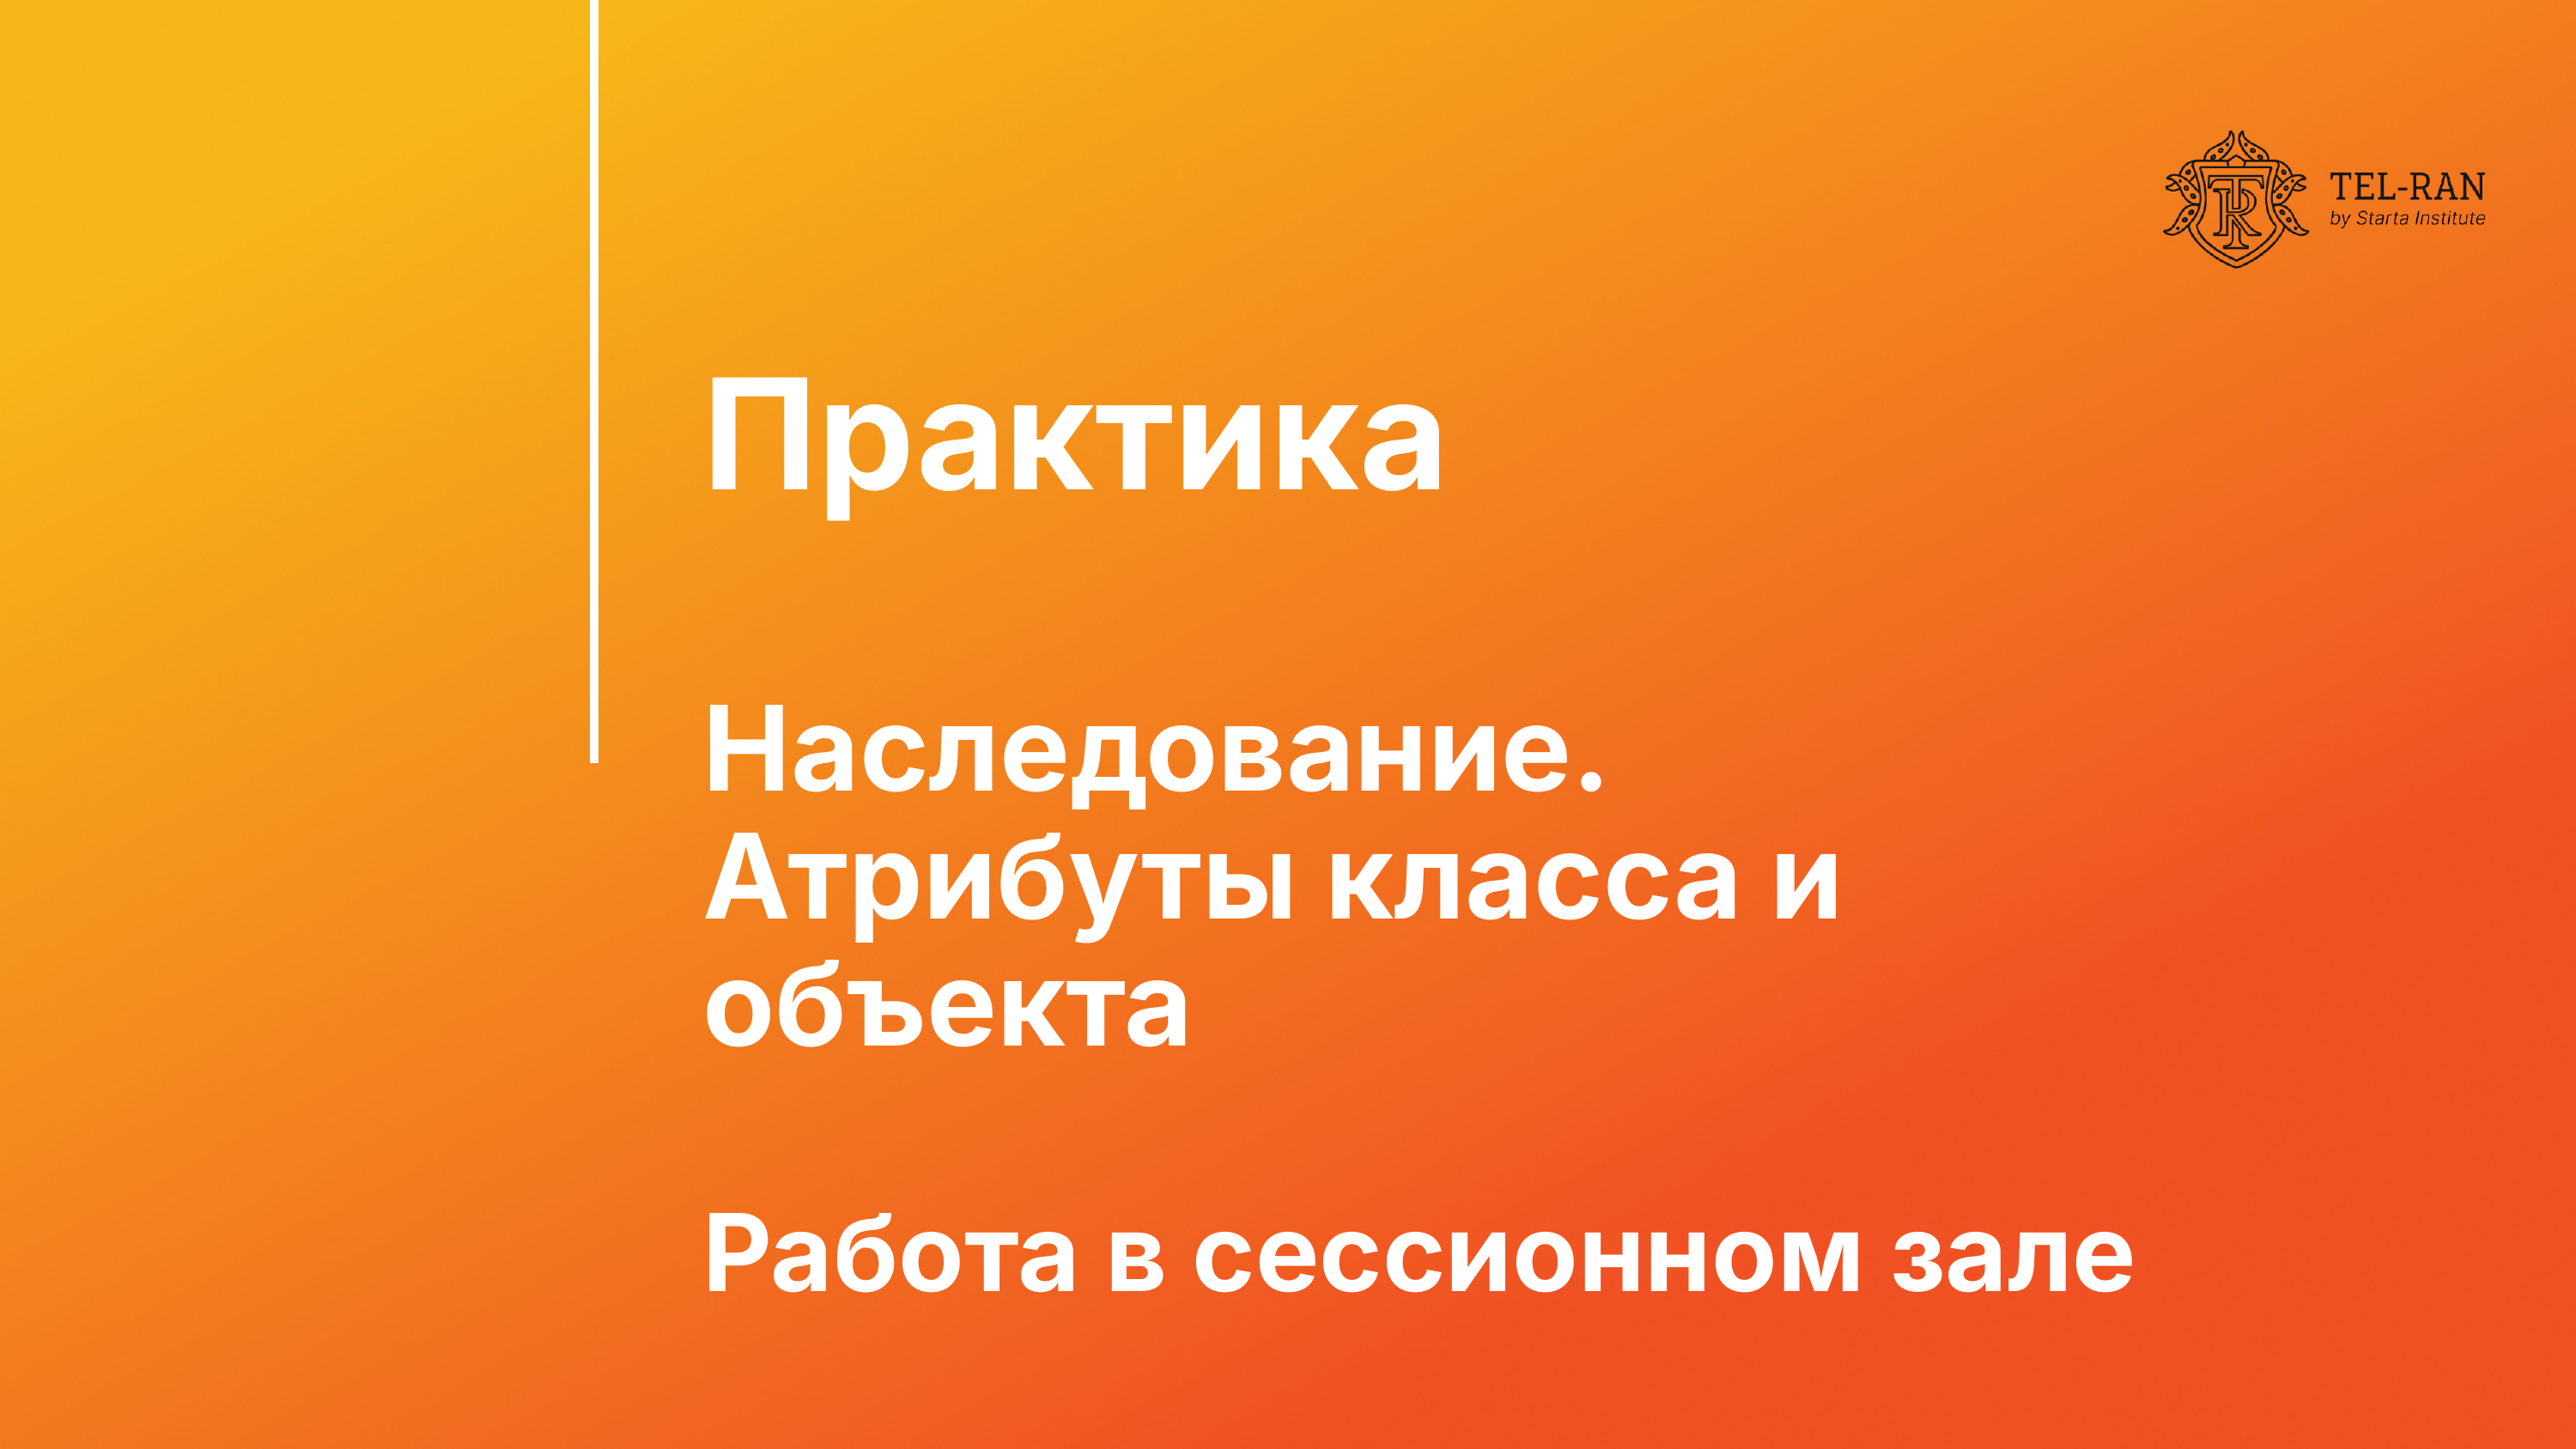

Практика

Наследование.
Атрибуты класса и объекта

Работа в сессионном зале